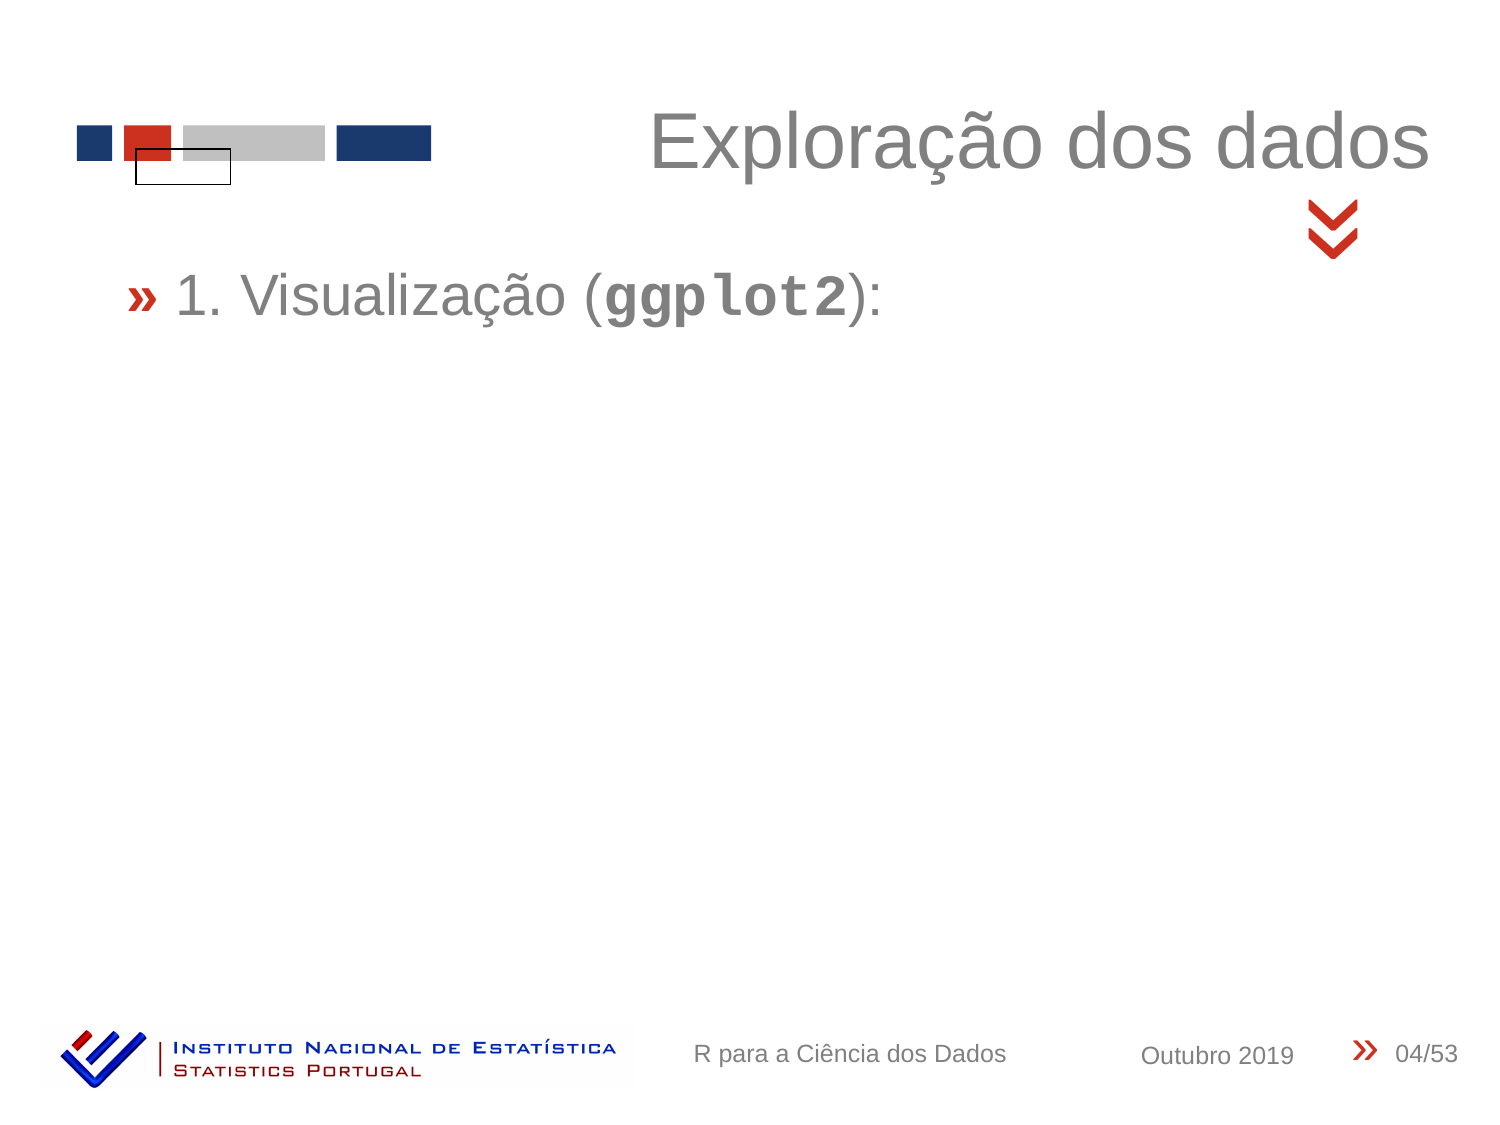

Exploração dos dados
«
» 1. Visualização (ggplot2):
04